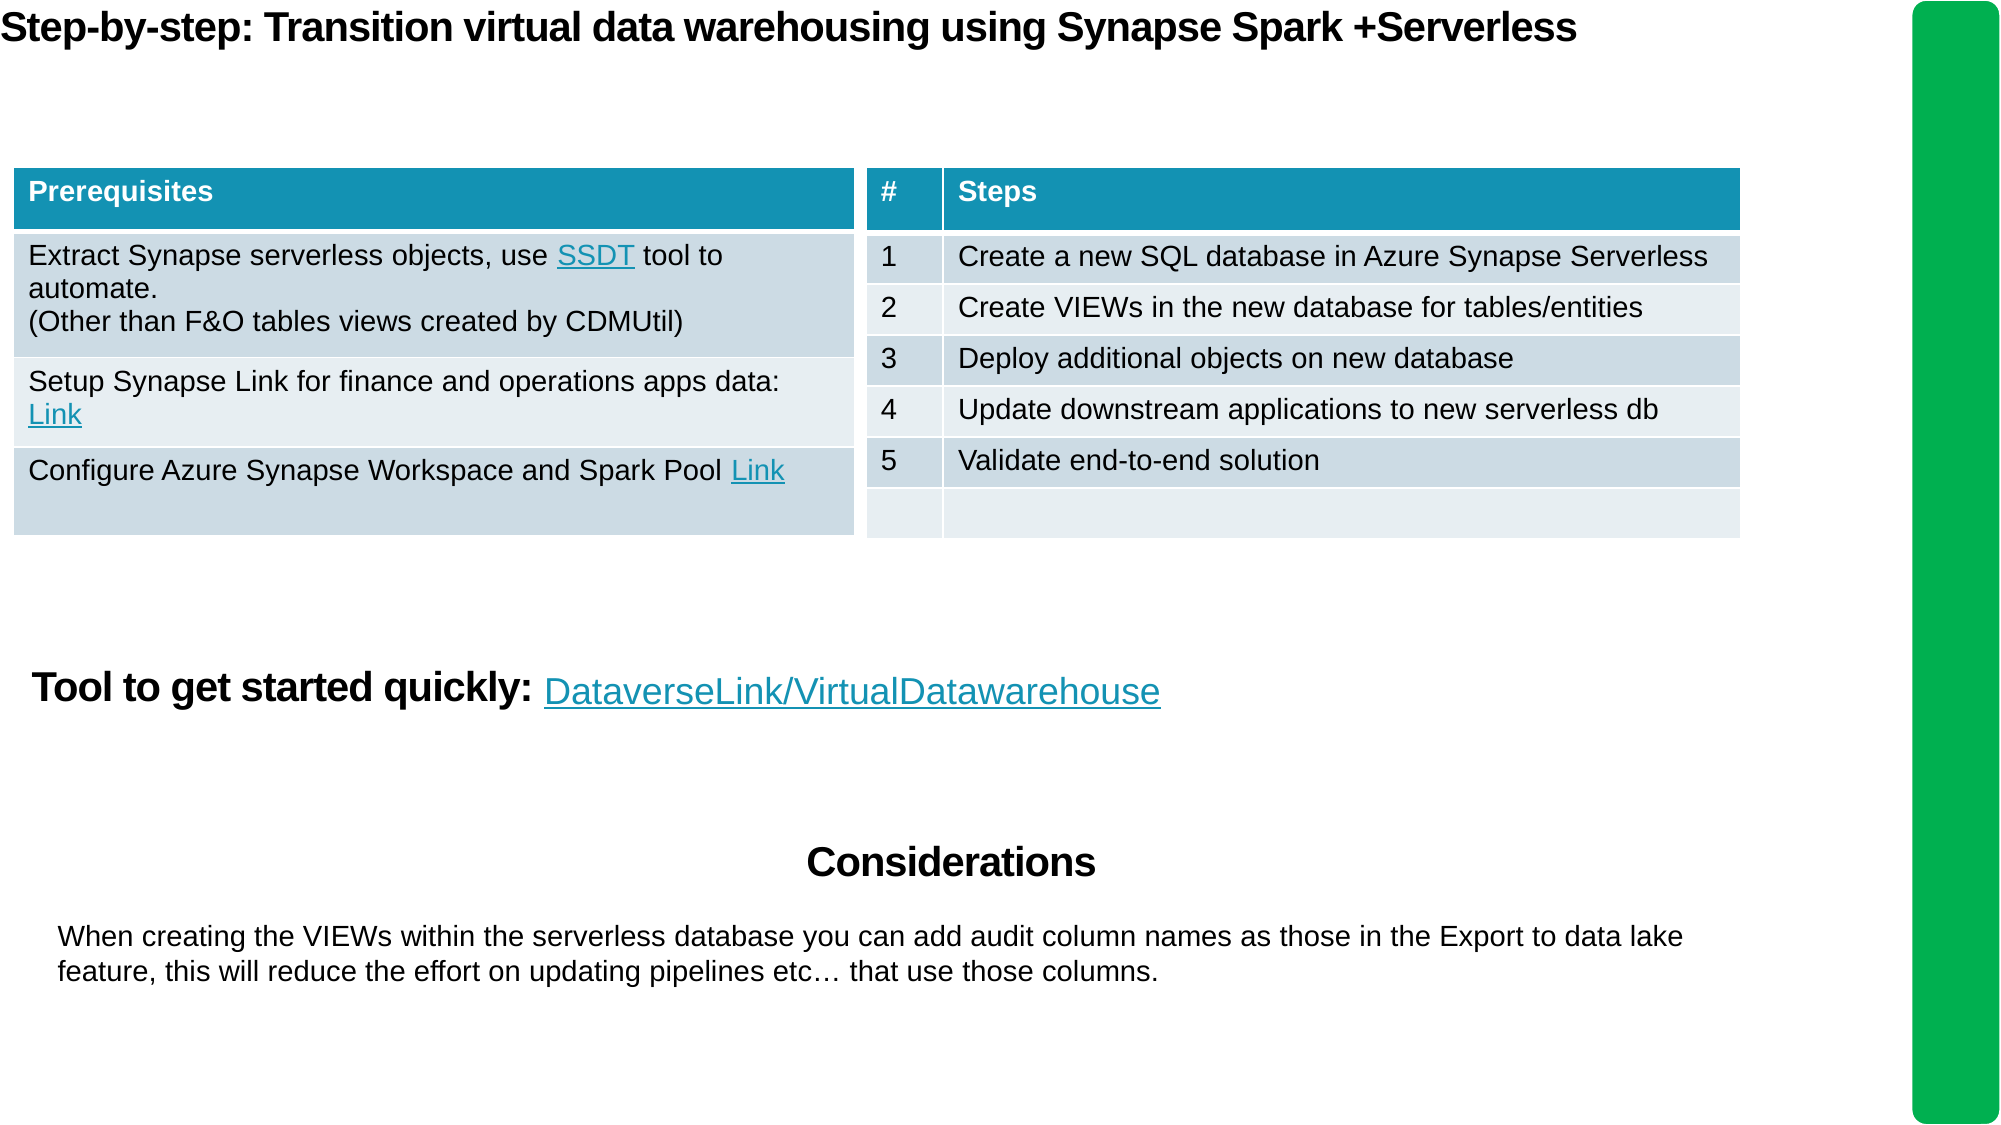

# Step-by-step: Transition virtual data warehousing using Synapse Spark +Serverless

| Prerequisites |
| --- |
| Extract Synapse serverless objects, use SSDT tool to automate. (Other than F&O tables views created by CDMUtil) |
| Setup Synapse Link for finance and operations apps data: Link |
| Configure Azure Synapse Workspace and Spark Pool Link |
| # | Steps |
| --- | --- |
| 1 | Create a new SQL database in Azure Synapse Serverless |
| 2 | Create VIEWs in the new database for tables/entities |
| 3 | Deploy additional objects on new database |
| 4 | Update downstream applications to new serverless db |
| 5 | Validate end-to-end solution |
|  |  |
DataverseLink/VirtualDatawarehouse
Tool to get started quickly:
Considerations
When creating the VIEWs within the serverless database you can add audit column names as those in the Export to data lake feature, this will reduce the effort on updating pipelines etc… that use those columns.